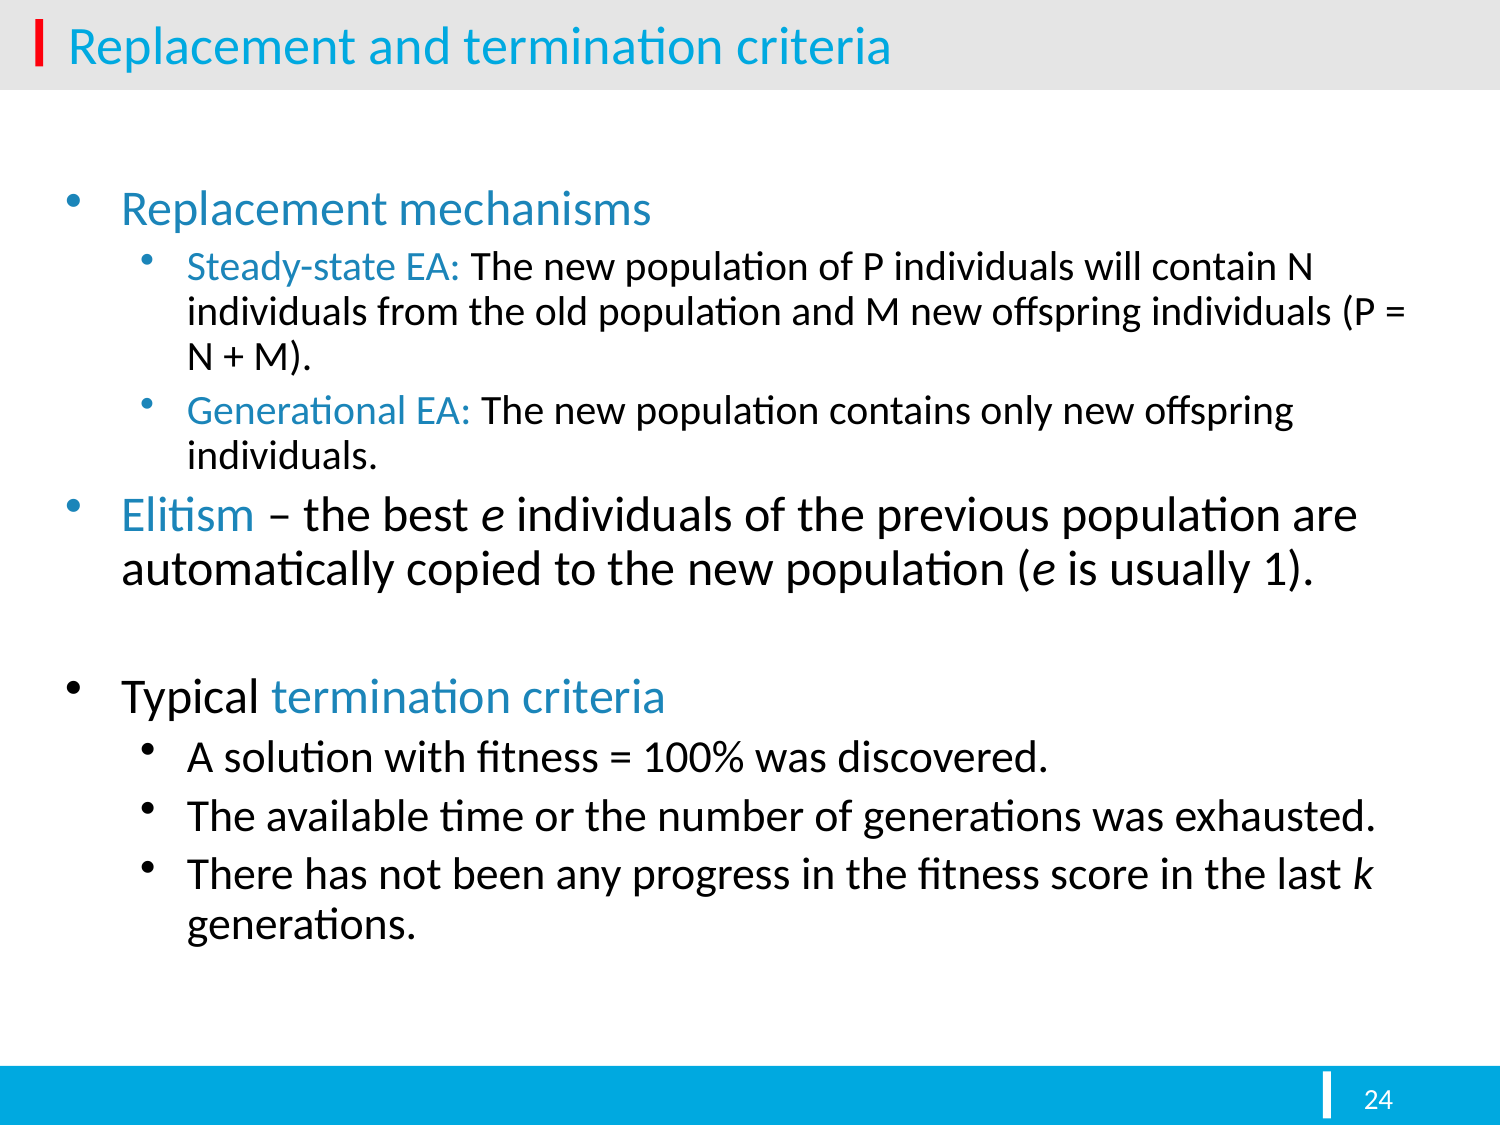

# Replacement and termination criteria
Replacement mechanisms
Steady-state EA: The new population of P individuals will contain N individuals from the old population and M new offspring individuals (P = N + M).
Generational EA: The new population contains only new offspring individuals.
Elitism – the best e individuals of the previous population are automatically copied to the new population (e is usually 1).

Typical termination criteria
A solution with fitness = 100% was discovered.
The available time or the number of generations was exhausted.
There has not been any progress in the fitness score in the last k generations.
24